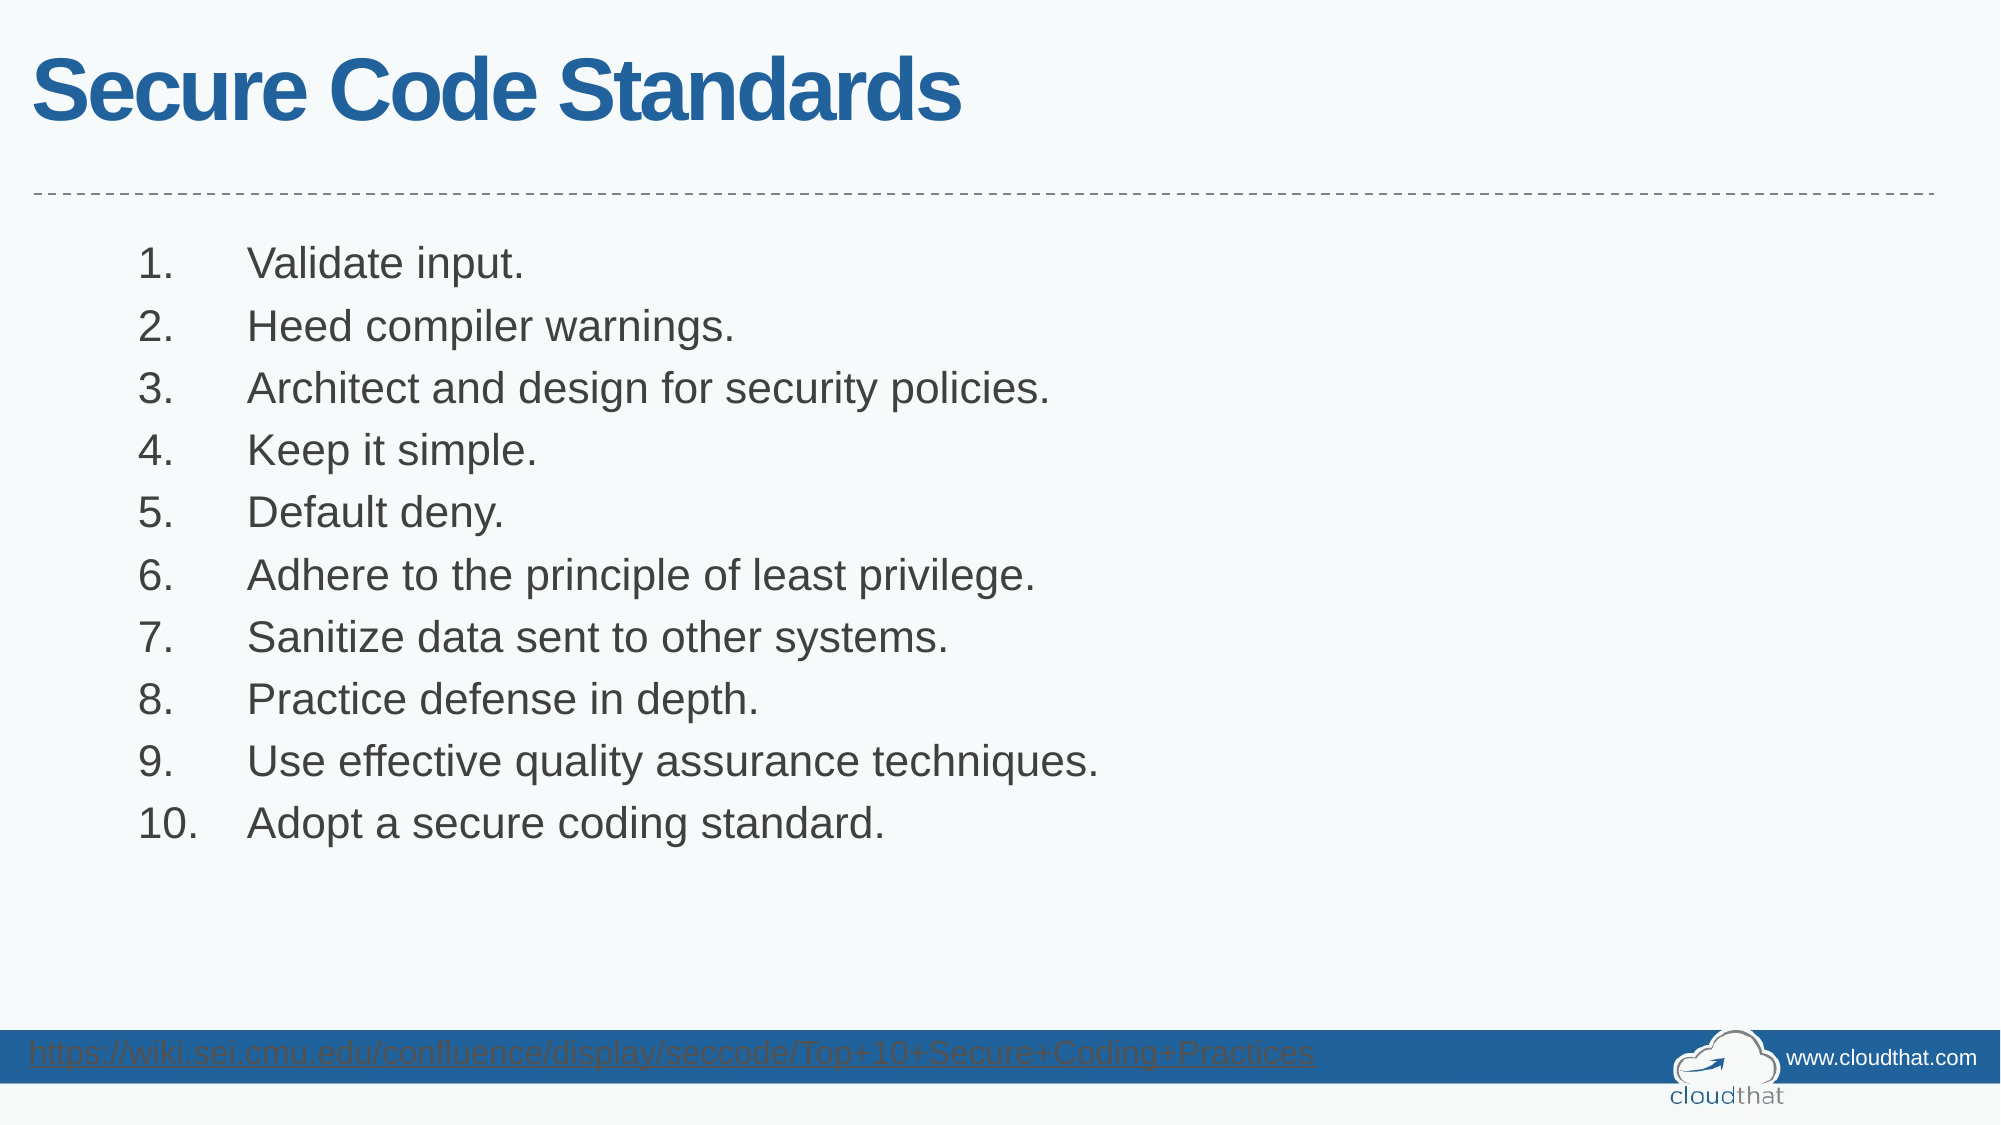

# Secure Code Standards
  Validate input.
  Heed compiler warnings.
  Architect and design for security policies.
  Keep it simple.
  Default deny.
  Adhere to the principle of least privilege.
  Sanitize data sent to other systems.
  Practice defense in depth.
  Use effective quality assurance techniques.
  Adopt a secure coding standard.
https://wiki.sei.cmu.edu/confluence/display/seccode/Top+10+Secure+Coding+Practices